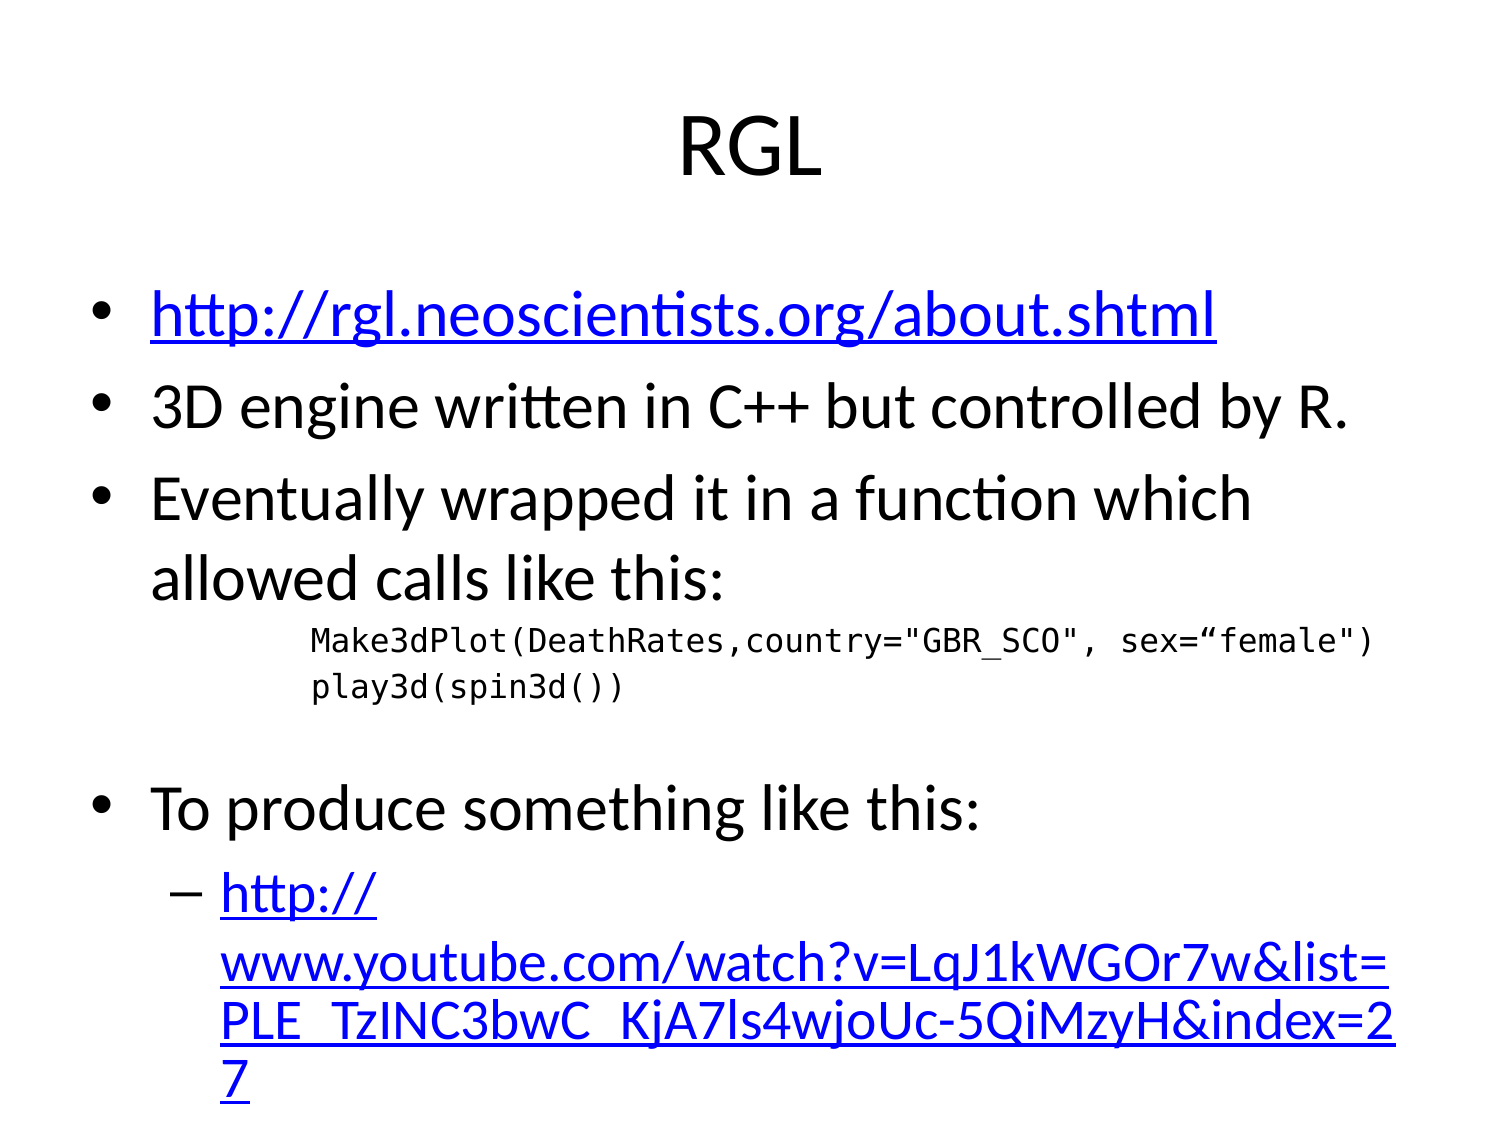

# RGL
http://rgl.neoscientists.org/about.shtml
3D engine written in C++ but controlled by R.
Eventually wrapped it in a function which allowed calls like this:
Make3dPlot(DeathRates,country="GBR_SCO", sex=“female")
play3d(spin3d())

To produce something like this:
http://www.youtube.com/watch?v=LqJ1kWGOr7w&list=PLE_TzINC3bwC_KjA7ls4wjoUc-5QiMzyH&index=27